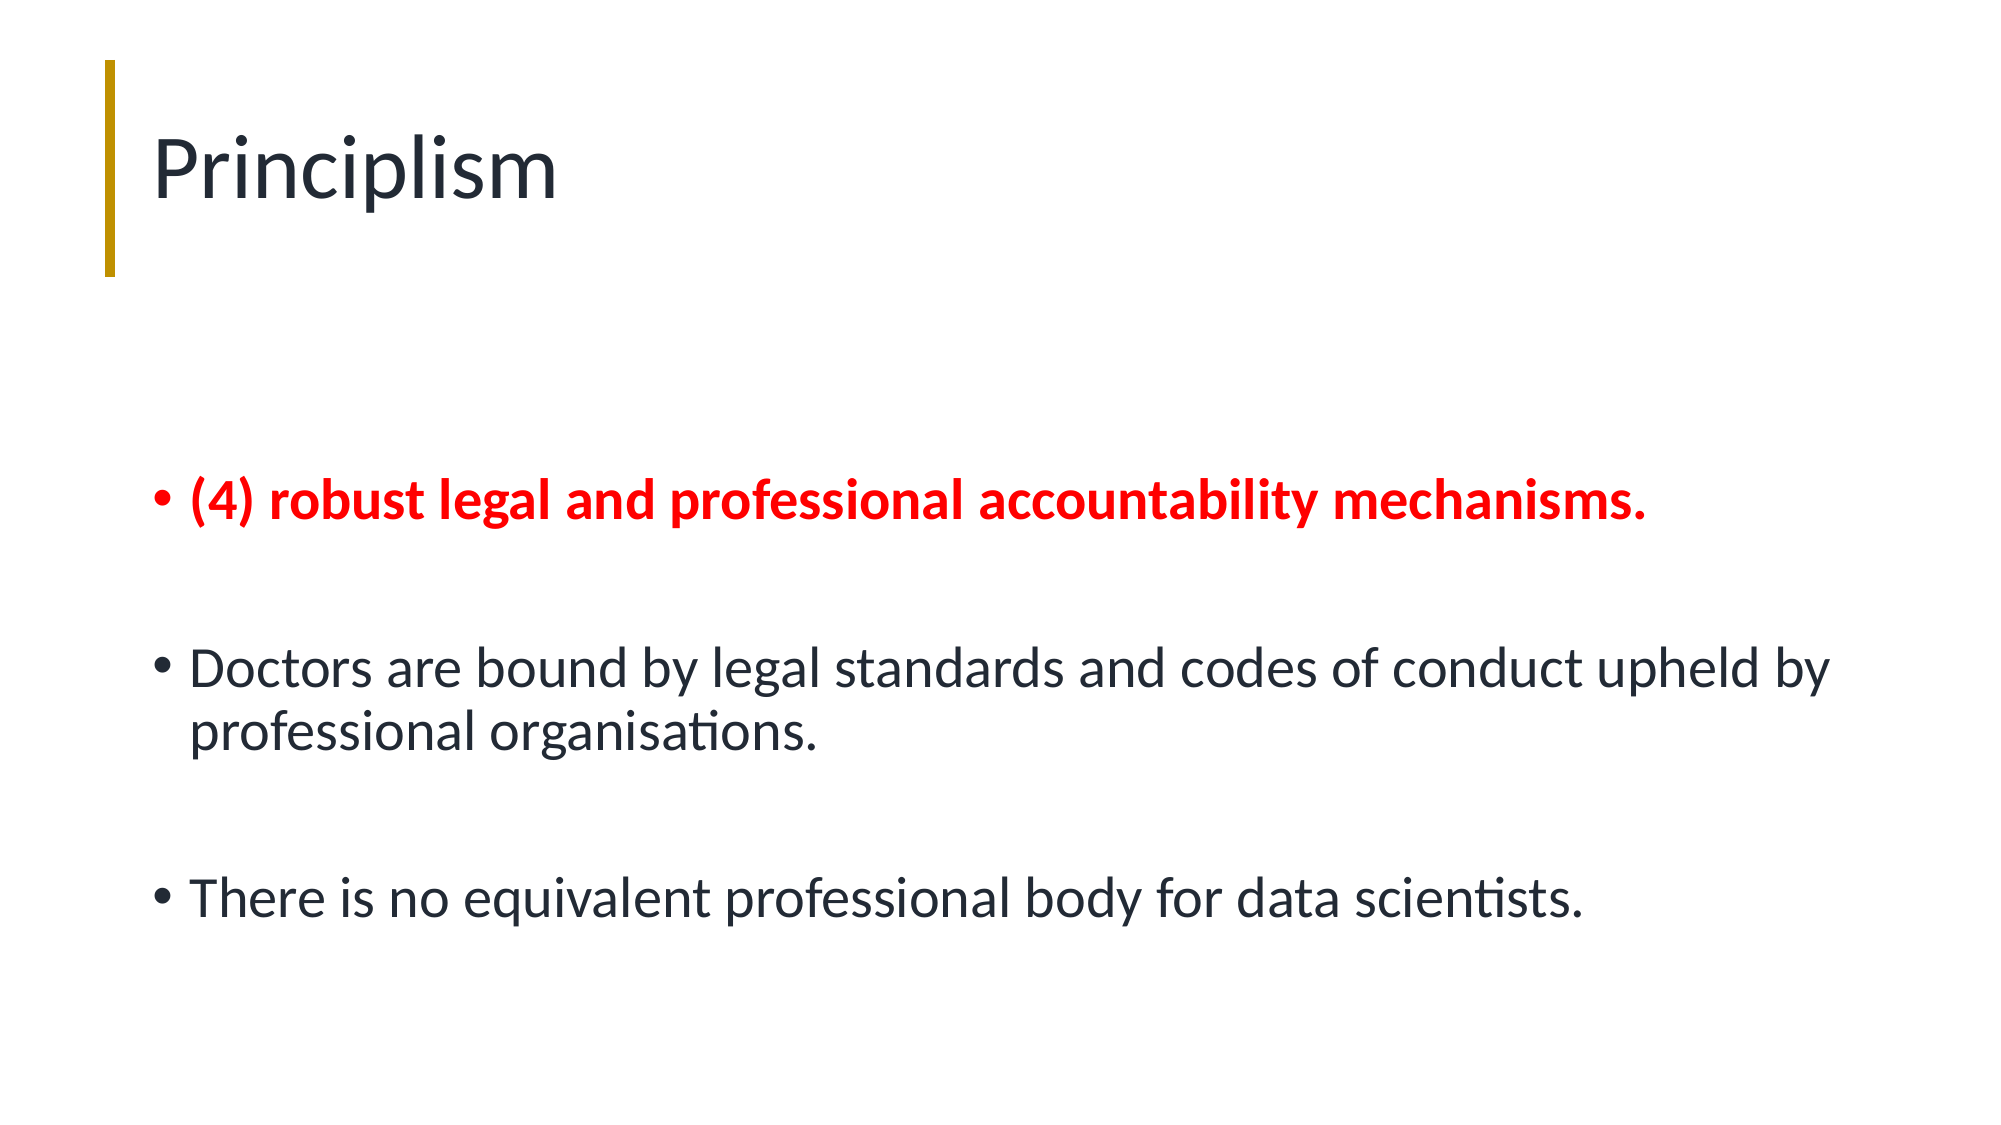

# Principlism

(4) robust legal and professional accountability mechanisms.

Doctors are bound by legal standards and codes of conduct upheld by professional organisations.

There is no equivalent professional body for data scientists.